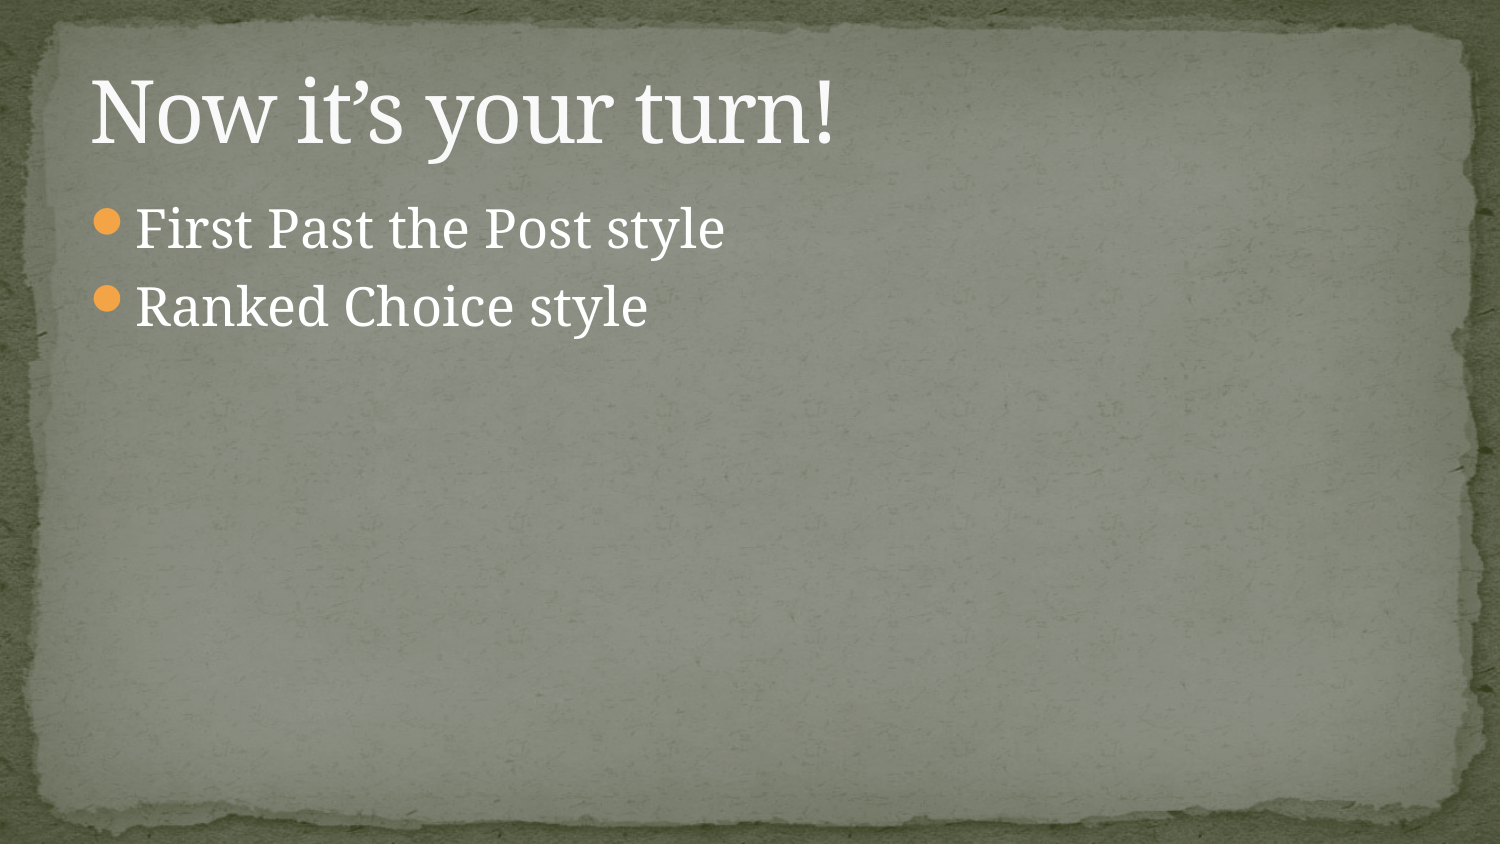

# Now it’s your turn!
First Past the Post style
Ranked Choice style